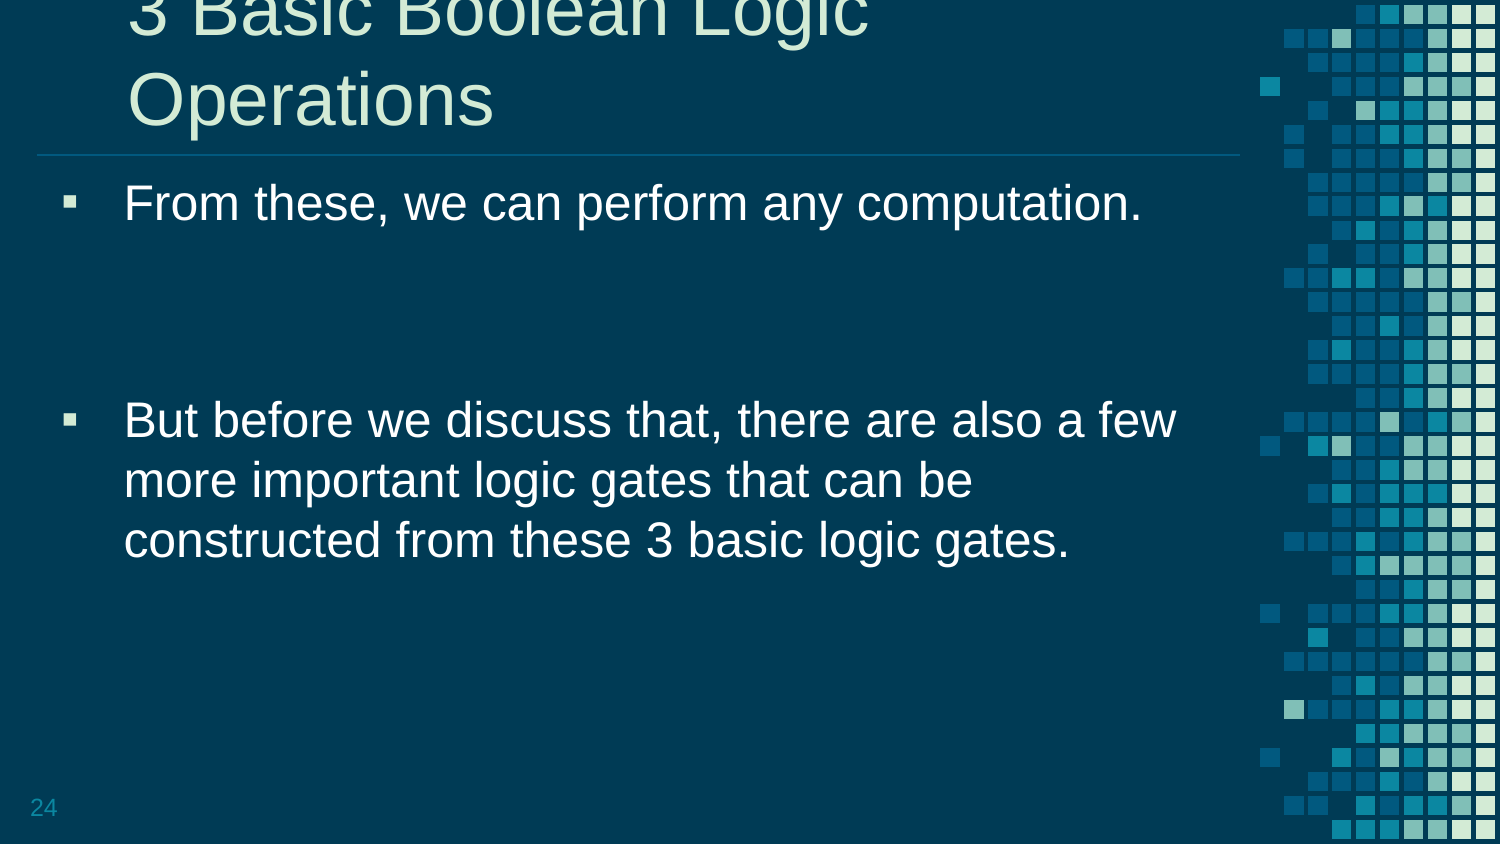

# 3 Basic Boolean Logic Operations
From these, we can perform any computation.

But before we discuss that, there are also a few more important logic gates that can be constructed from these 3 basic logic gates.
24